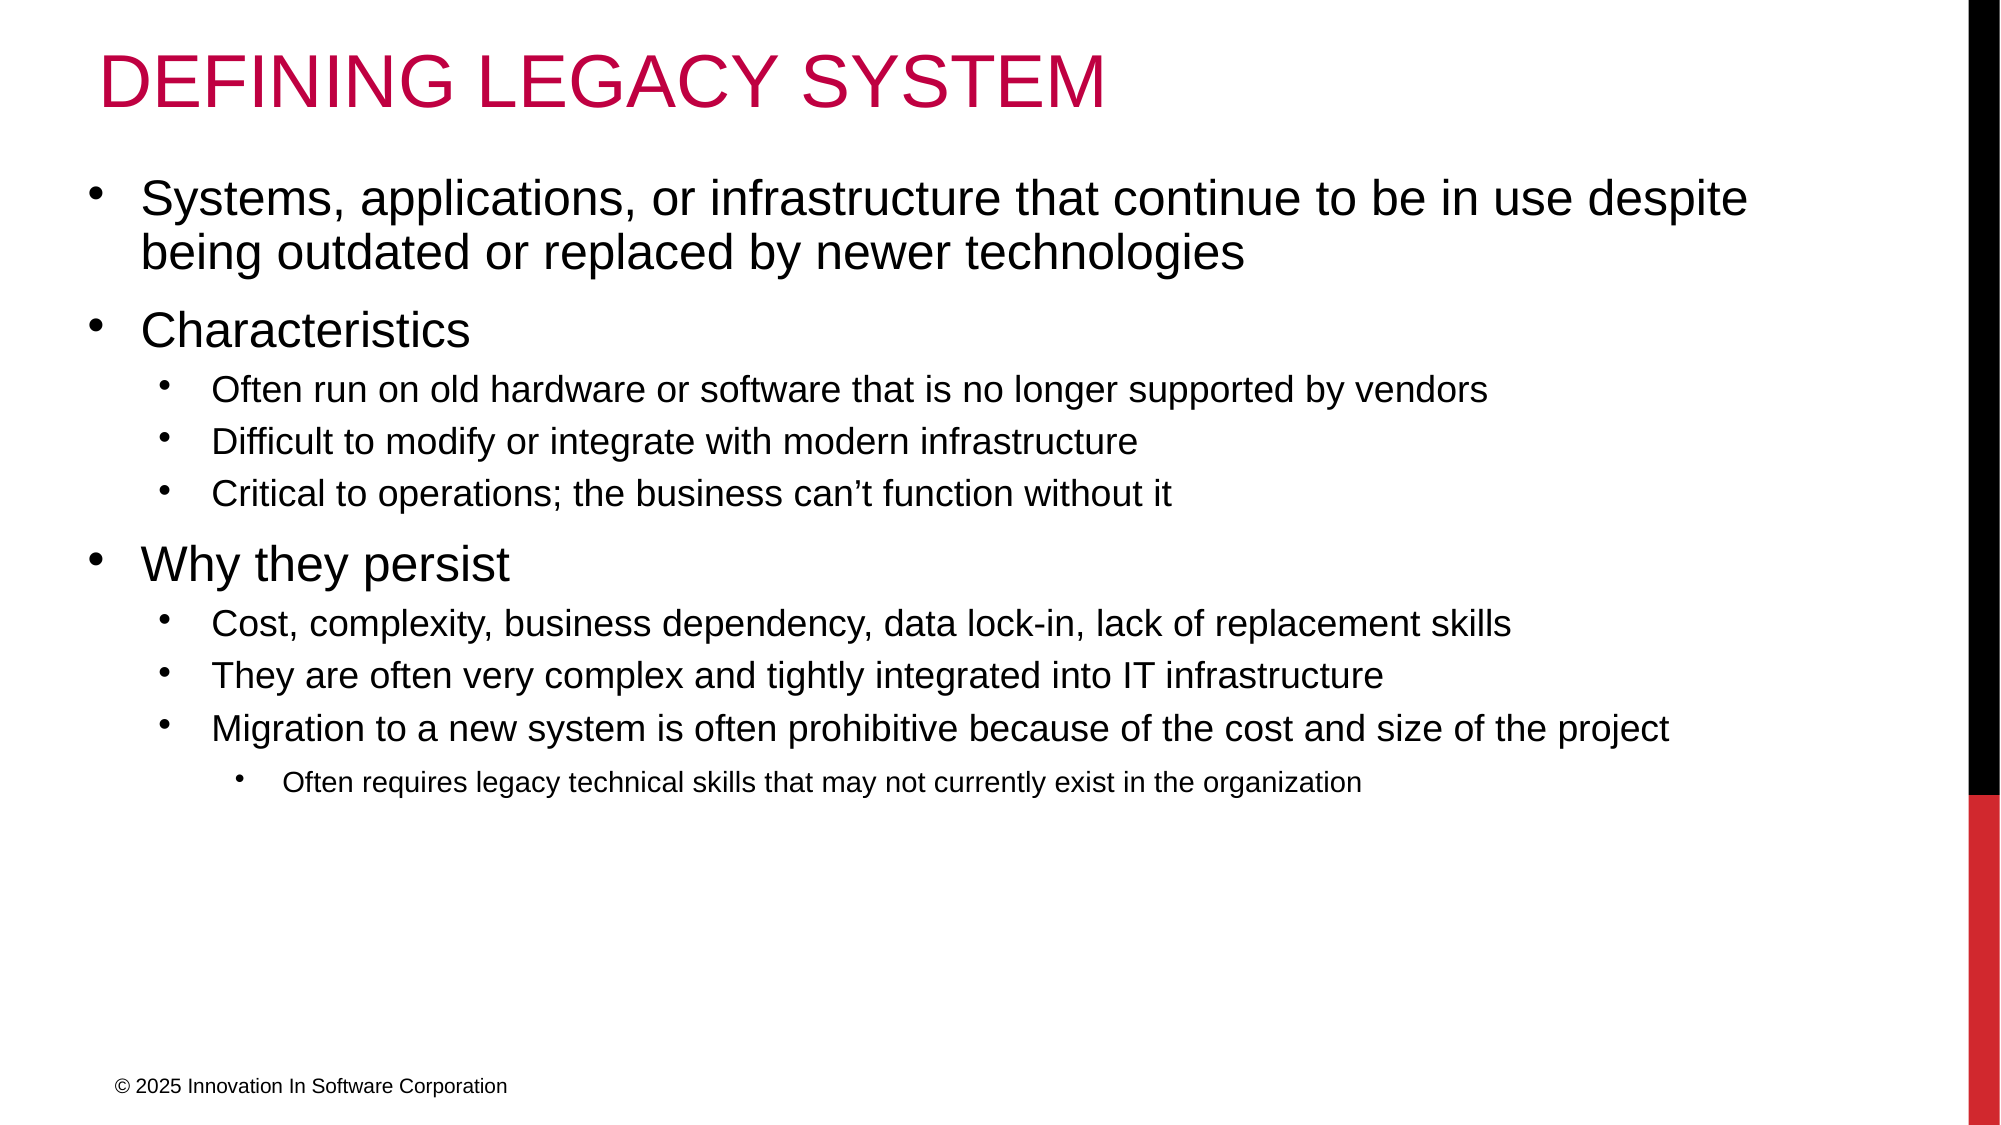

# Defining legacy system
Systems, applications, or infrastructure that continue to be in use despite being outdated or replaced by newer technologies
Characteristics
Often run on old hardware or software that is no longer supported by vendors
Difficult to modify or integrate with modern infrastructure
Critical to operations; the business can’t function without it
Why they persist
Cost, complexity, business dependency, data lock-in, lack of replacement skills
They are often very complex and tightly integrated into IT infrastructure
Migration to a new system is often prohibitive because of the cost and size of the project
Often requires legacy technical skills that may not currently exist in the organization
© 2025 Innovation In Software Corporation